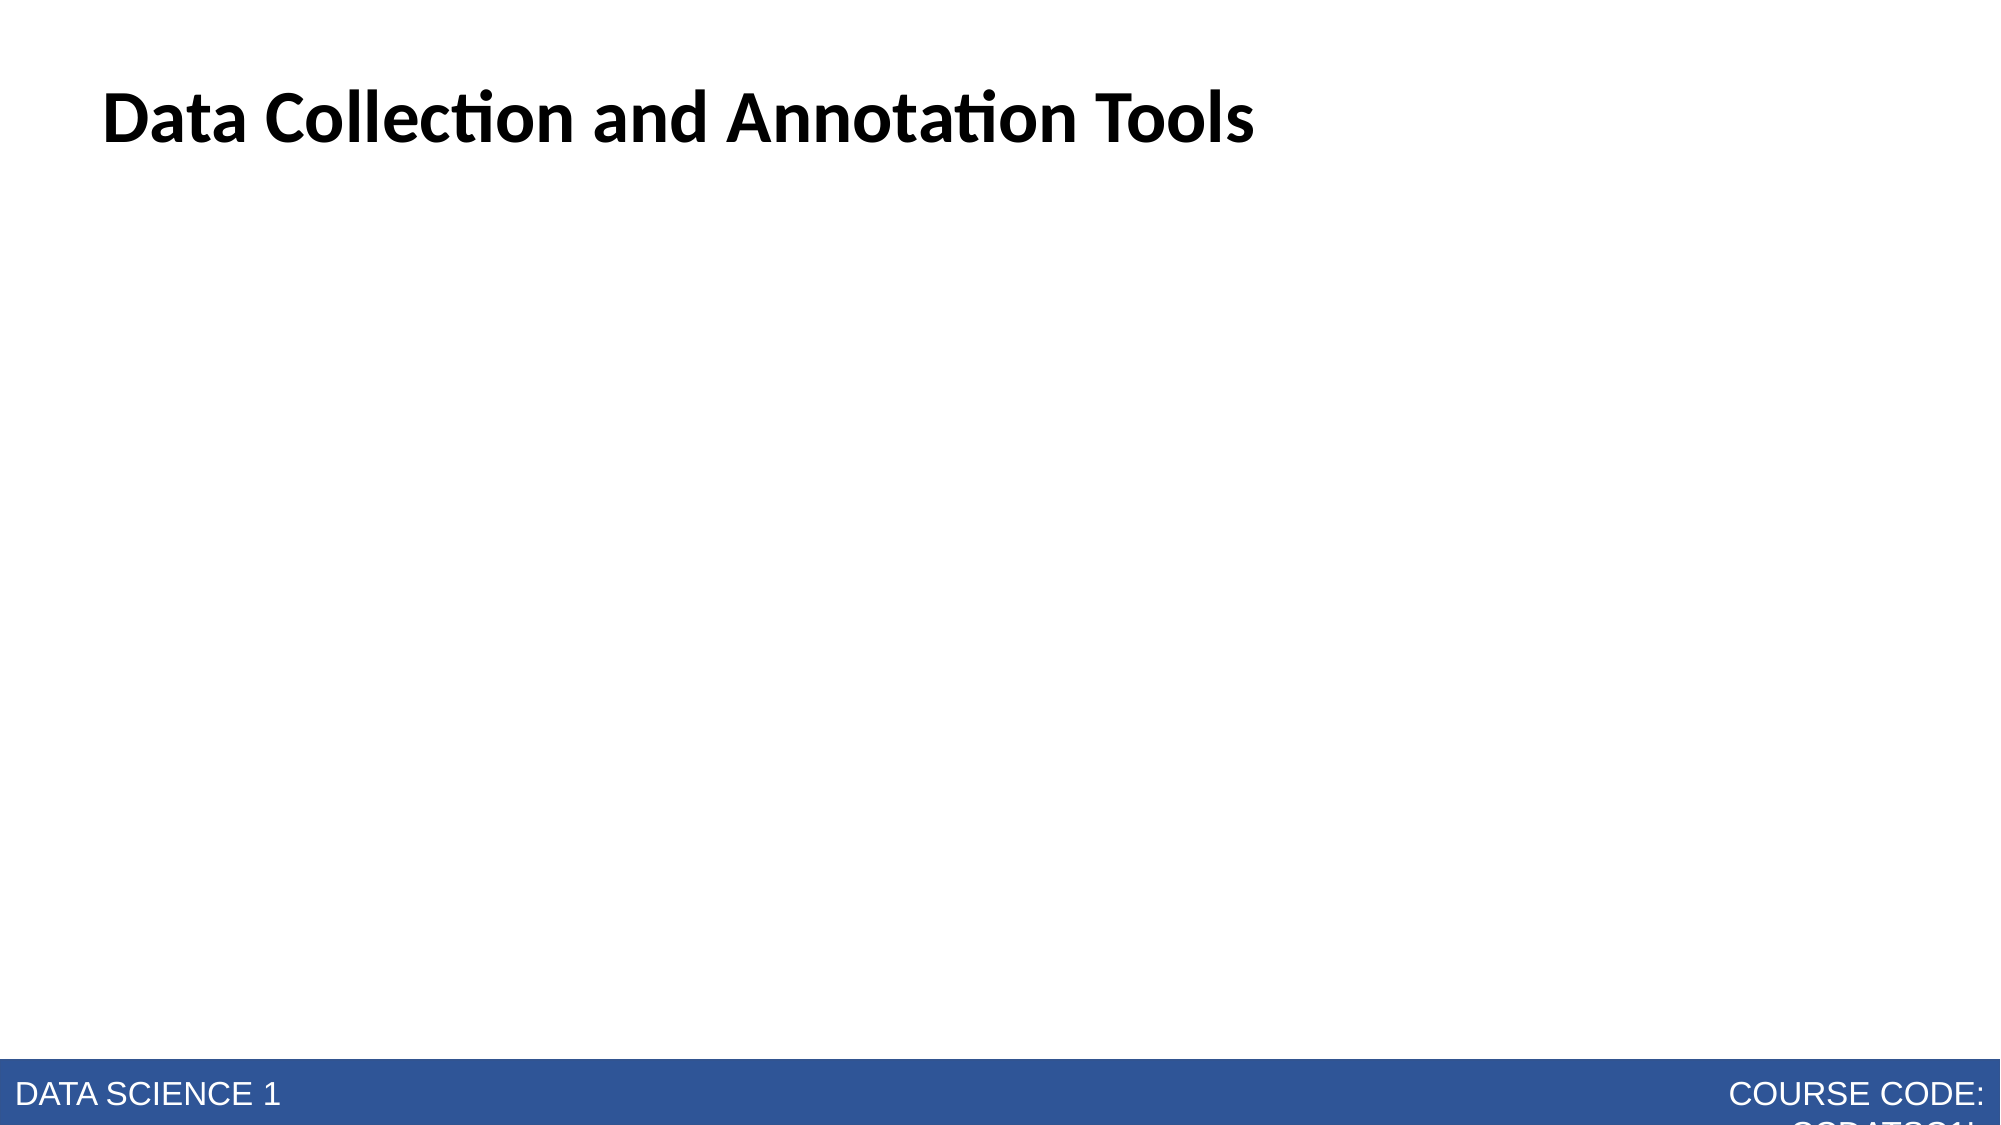

# Data Collection and Annotation Tools

Introduction to the Science of Data

Joseph Marvin R. Imperial
DATA SCIENCE 1
NU College of Computing and Information Technologies
COURSE CODE: CCDATSC1L